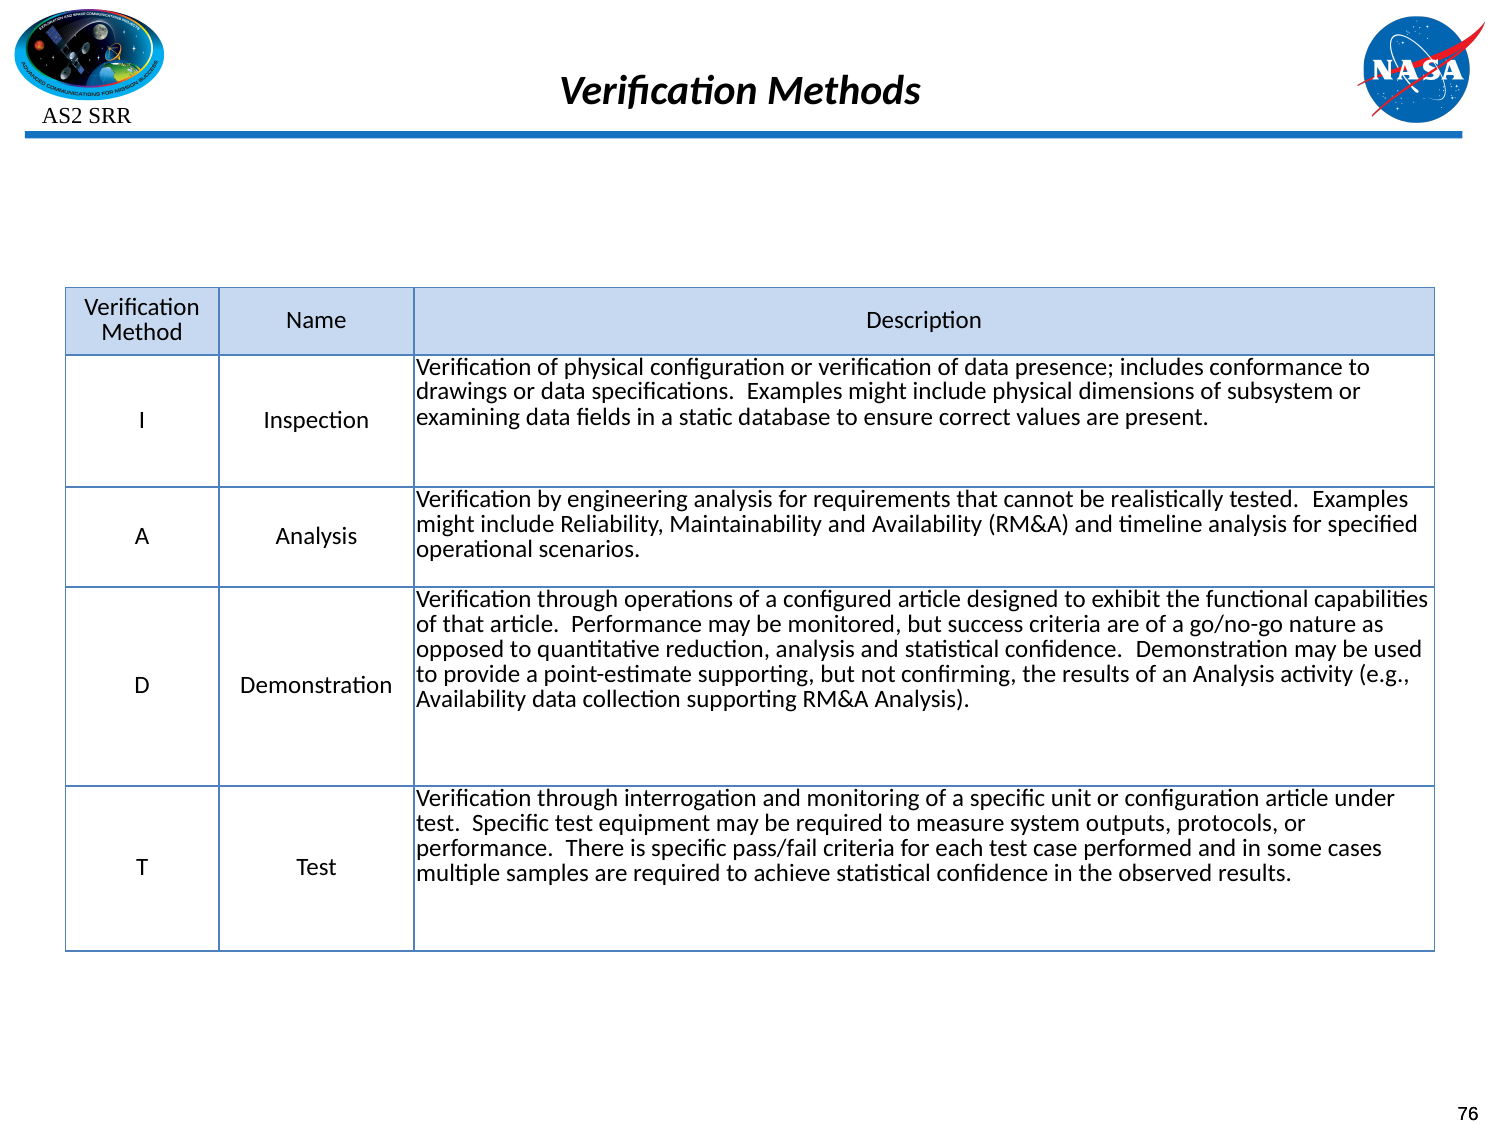

# Verification Methods
| Verification Method | Name | Description |
| --- | --- | --- |
| I | Inspection | Verification of physical configuration or verification of data presence; includes conformance to drawings or data specifications.  Examples might include physical dimensions of subsystem or examining data fields in a static database to ensure correct values are present. |
| A | Analysis | Verification by engineering analysis for requirements that cannot be realistically tested.  Examples might include Reliability, Maintainability and Availability (RM&A) and timeline analysis for specified operational scenarios. |
| D | Demonstration | Verification through operations of a configured article designed to exhibit the functional capabilities of that article.  Performance may be monitored, but success criteria are of a go/no-go nature as opposed to quantitative reduction, analysis and statistical confidence.  Demonstration may be used to provide a point-estimate supporting, but not confirming, the results of an Analysis activity (e.g., Availability data collection supporting RM&A Analysis). |
| T | Test | Verification through interrogation and monitoring of a specific unit or configuration article under test.  Specific test equipment may be required to measure system outputs, protocols, or performance.  There is specific pass/fail criteria for each test case performed and in some cases multiple samples are required to achieve statistical confidence in the observed results. |